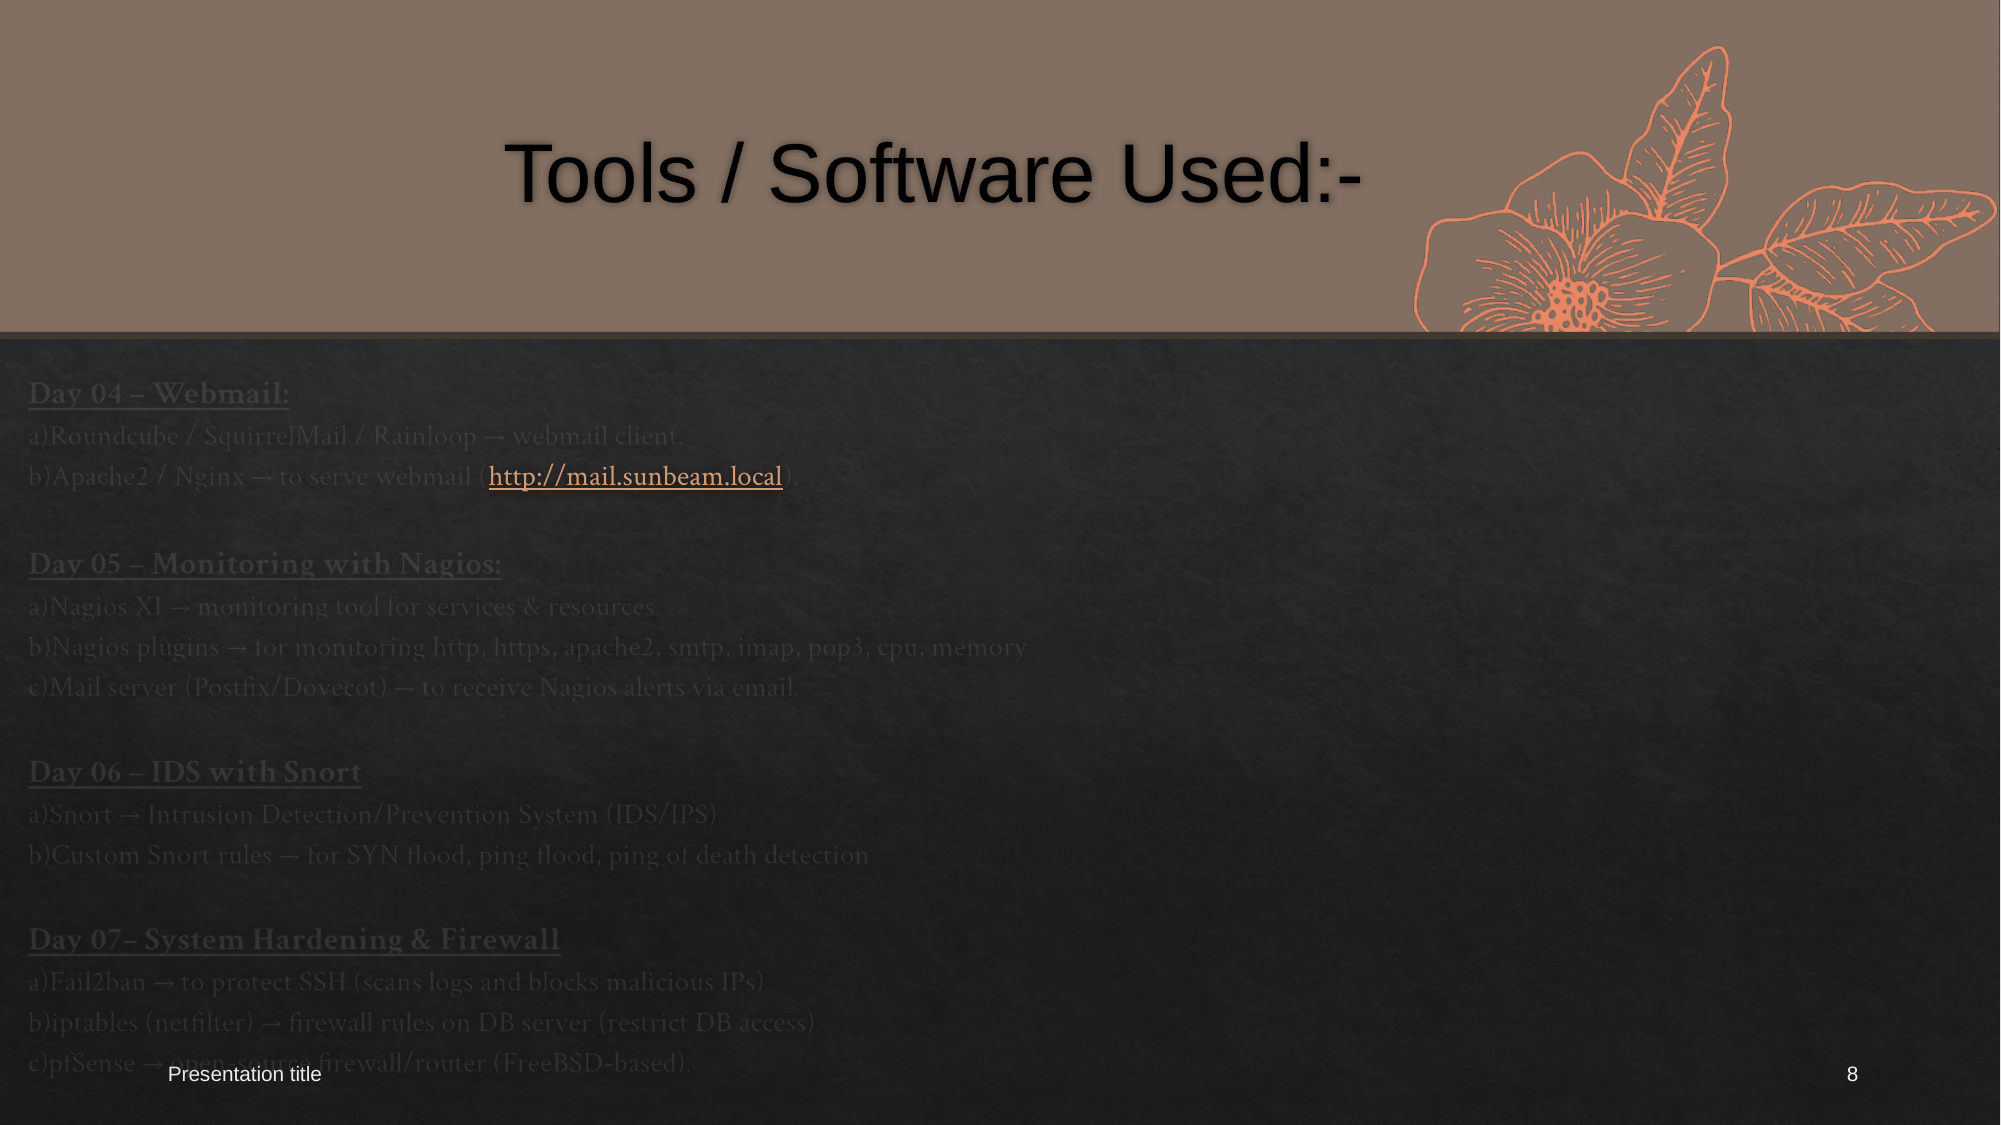

# Tools / Software Used:-
Day 04 – Webmail:
a)Roundcube / SquirrelMail / Rainloop → webmail client.
b)Apache2 / Nginx → to serve webmail (http://mail.sunbeam.local).

Day 05 – Monitoring with Nagios:
a)Nagios XI → monitoring tool for services & resources.
b)Nagios plugins → for monitoring http, https, apache2, smtp, imap, pop3, cpu, memory.
c)Mail server (Postfix/Dovecot) → to receive Nagios alerts via email.

Day 06 – IDS with Snort
a)Snort → Intrusion Detection/Prevention System (IDS/IPS).
b)Custom Snort rules → for SYN flood, ping flood, ping of death detection.

Day 07– System Hardening & Firewall
a)Fail2ban → to protect SSH (scans logs and blocks malicious IPs).
b)iptables (netfilter) → firewall rules on DB server (restrict DB access).
c)pfSense → open-source firewall/router (FreeBSD-based).

Presentation title
8